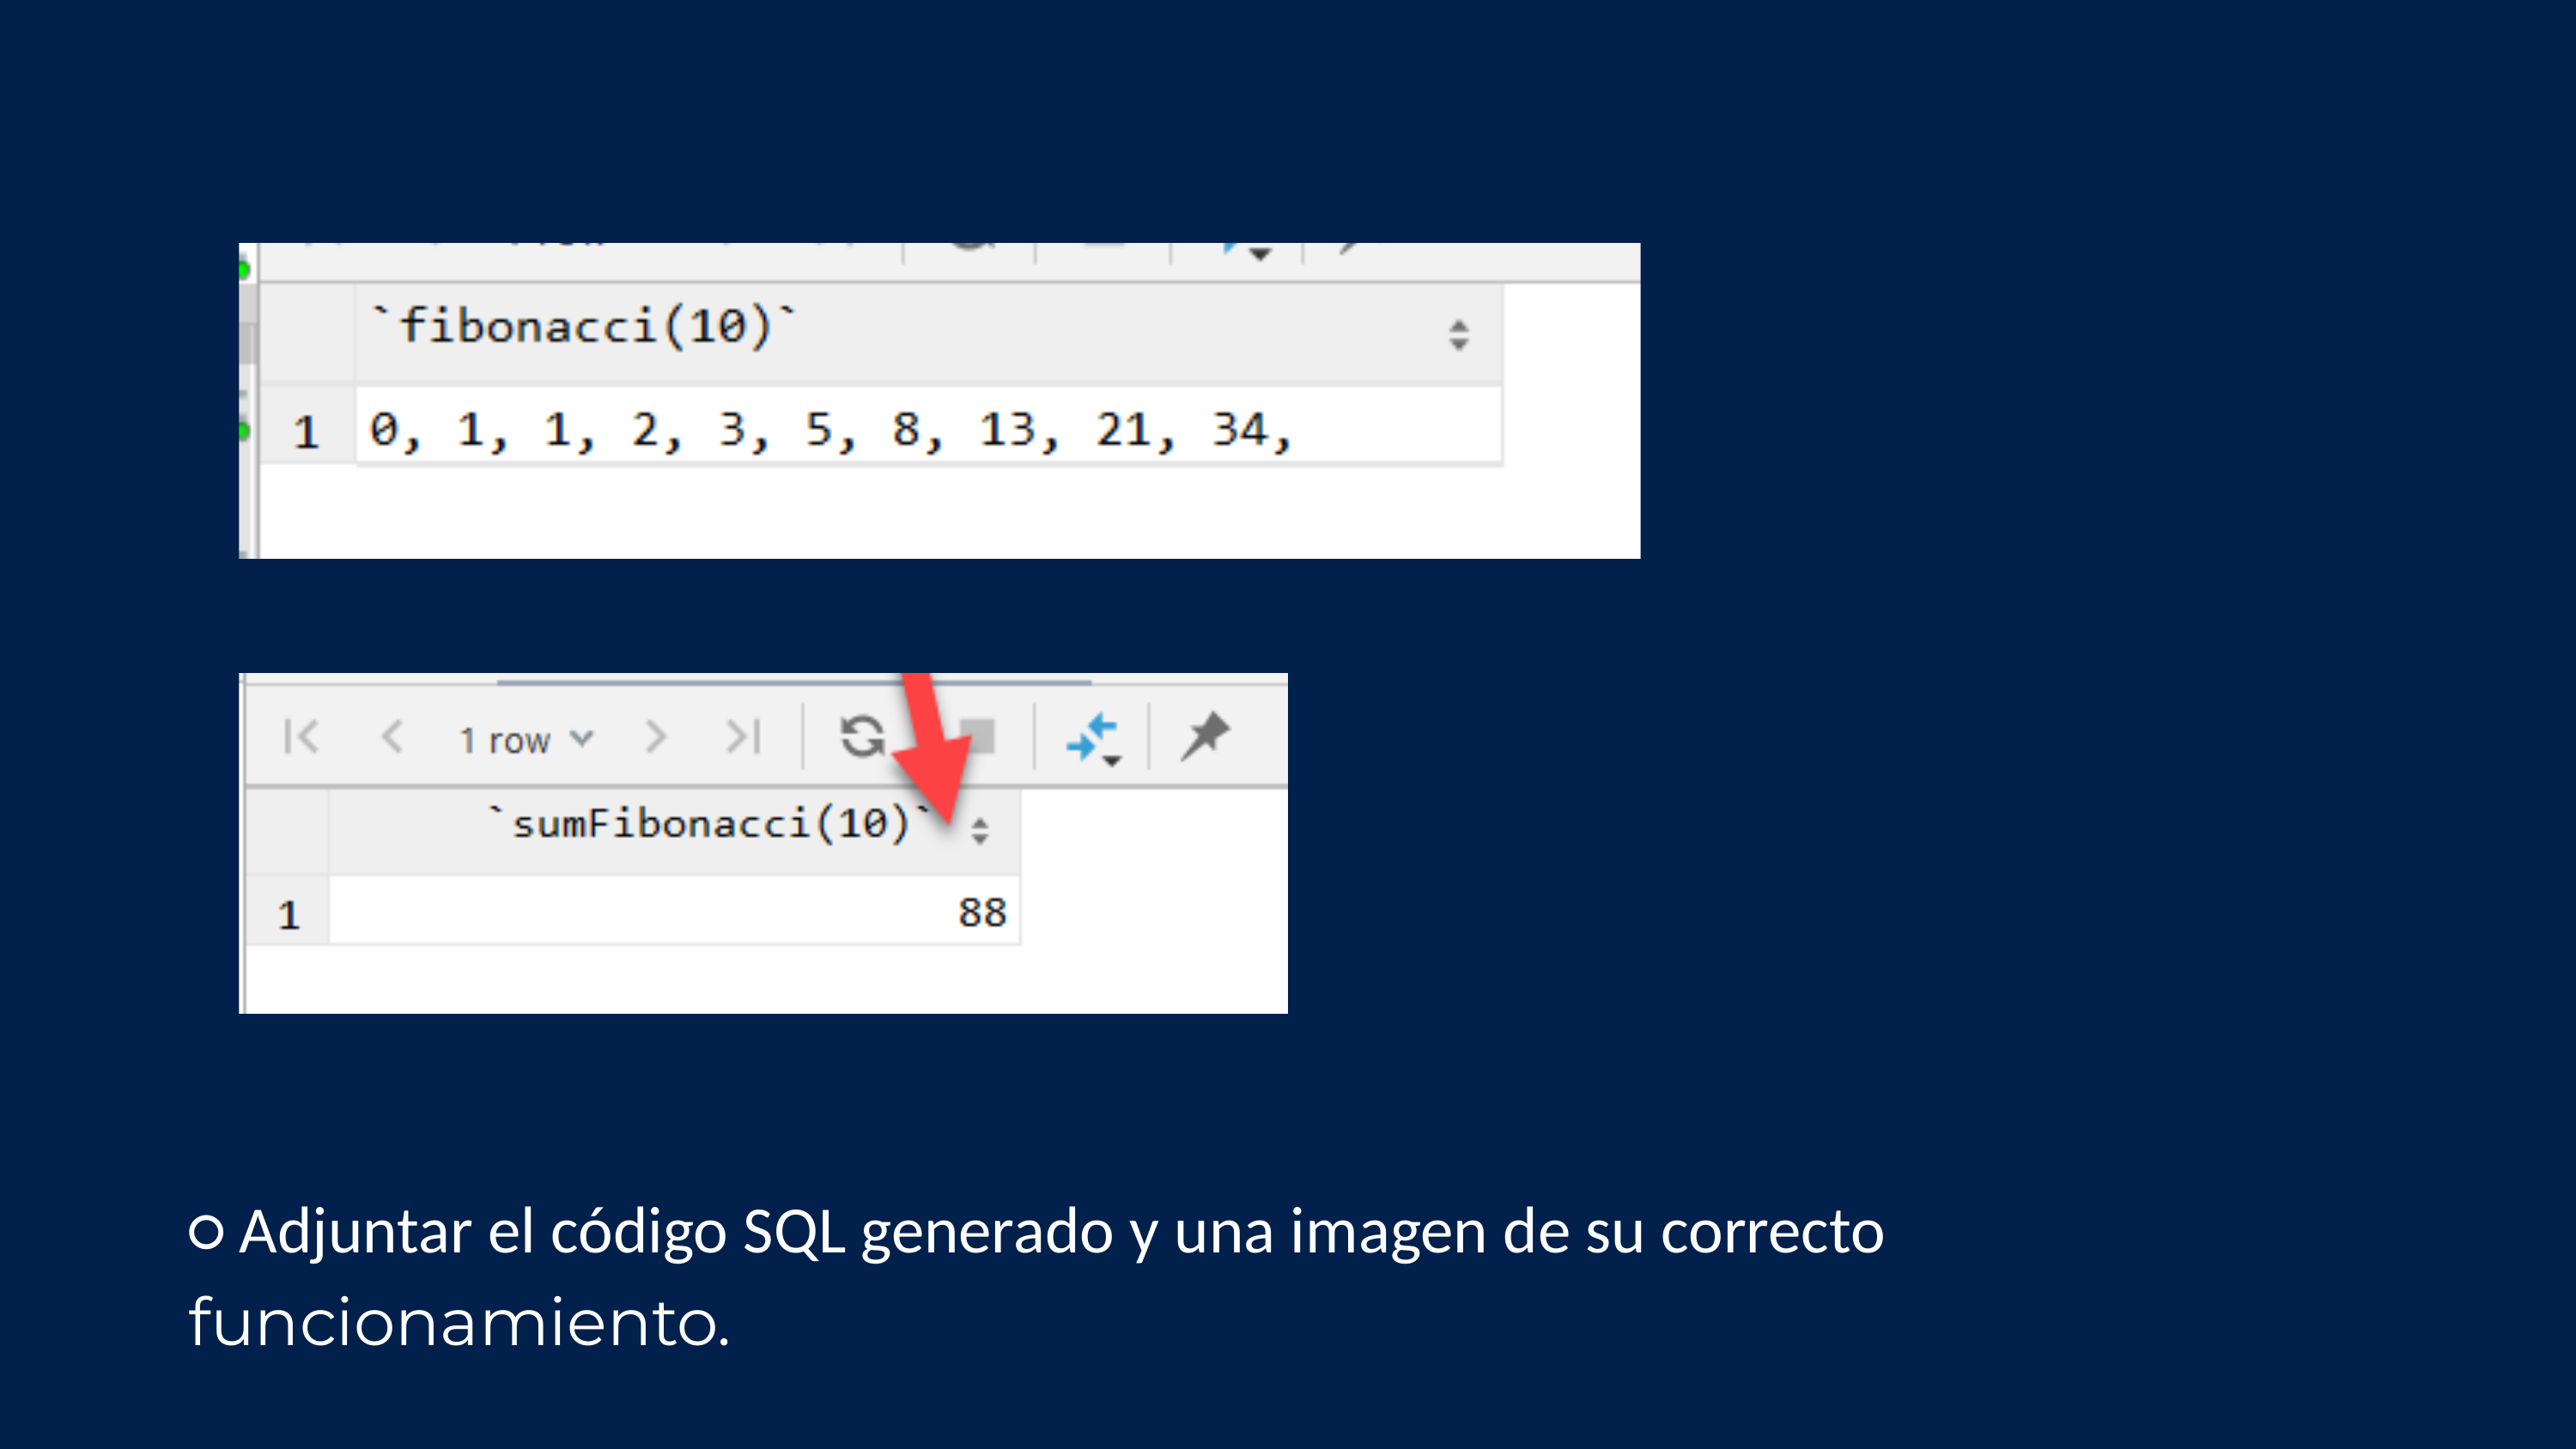

○ Adjuntar el código SQL generado y una imagen de su correcto
funcionamiento.